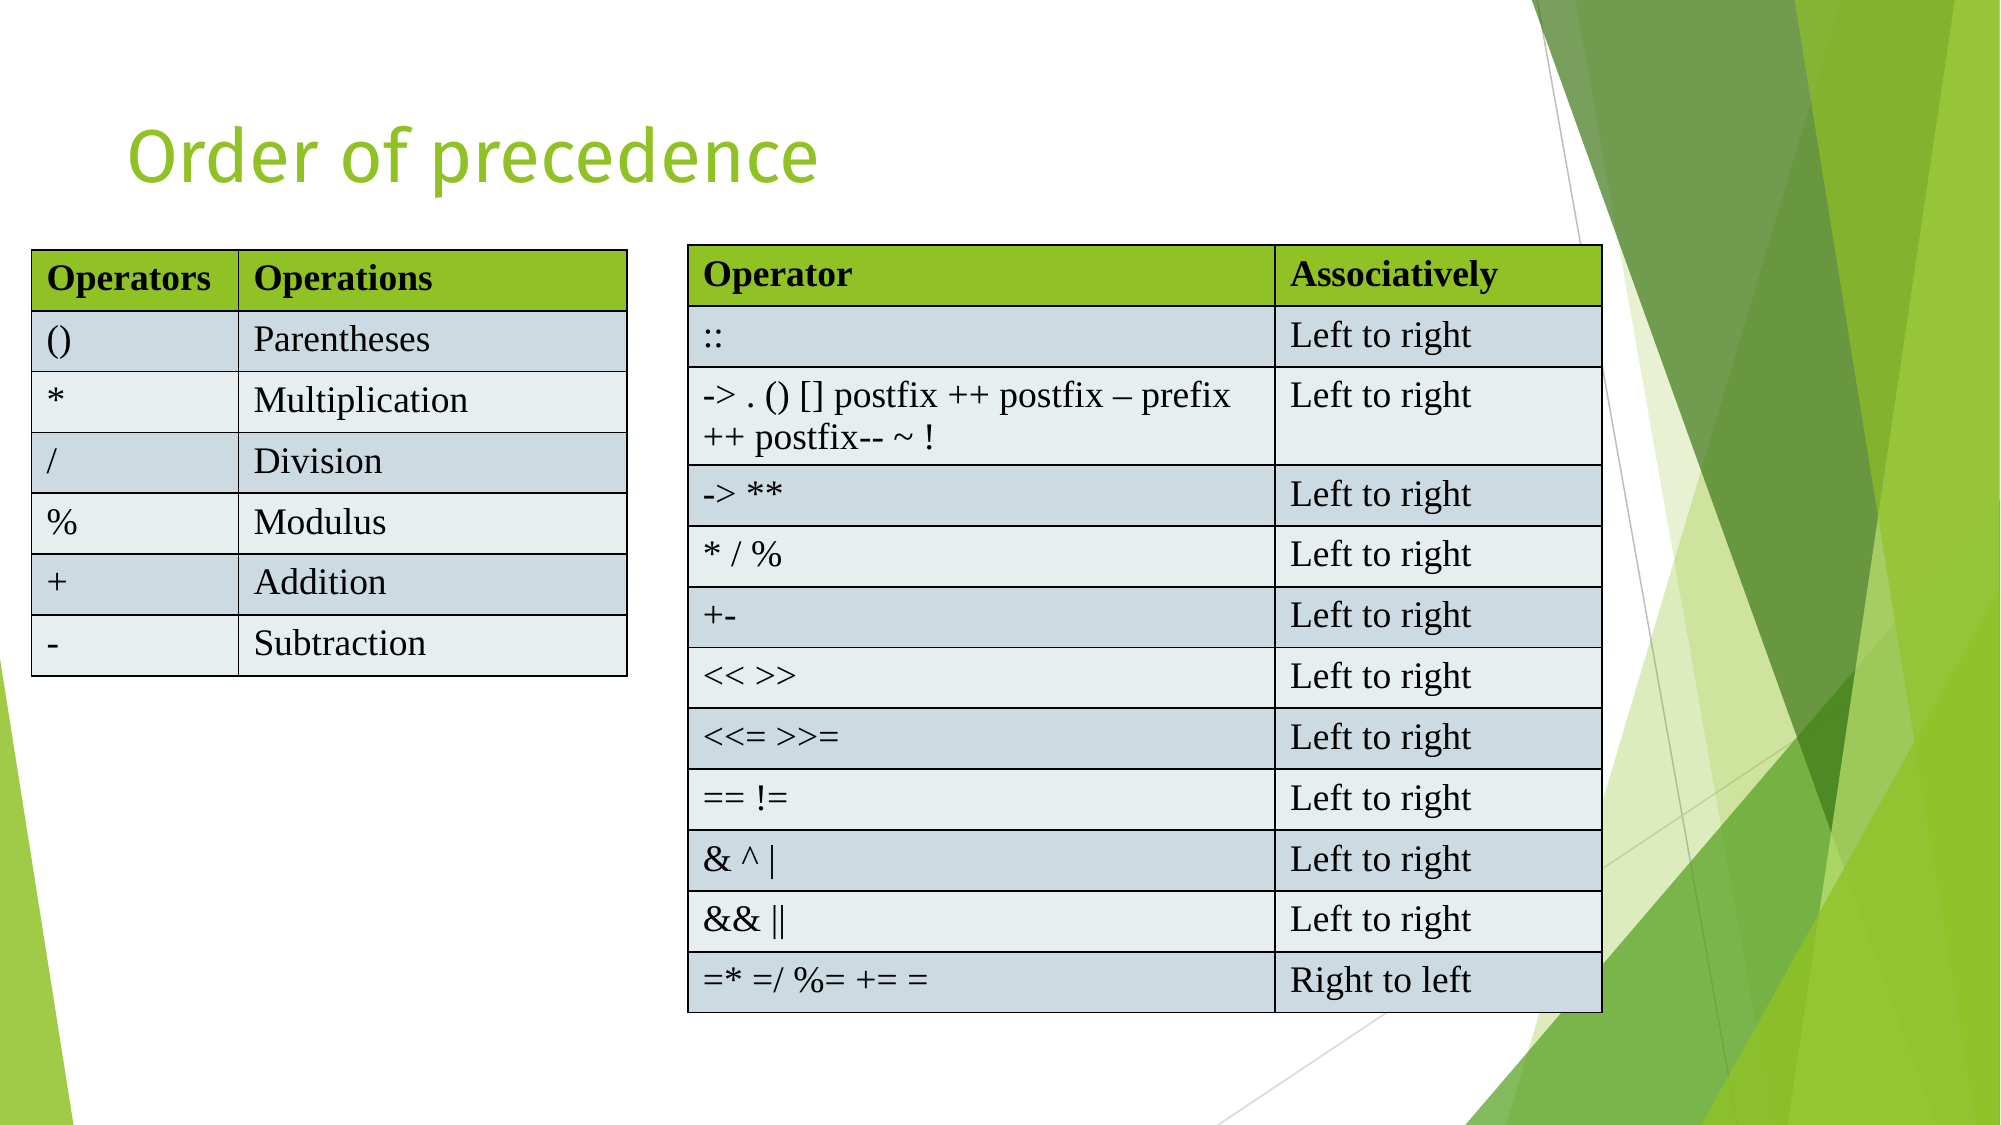

# Order of precedence
| Operator | Associatively |
| --- | --- |
| :: | Left to right |
| -> . () [] postfix ++ postfix – prefix ++ postfix-- ~ ! | Left to right |
| -> \*\* | Left to right |
| \* / % | Left to right |
| +- | Left to right |
| << >> | Left to right |
| <<= >>= | Left to right |
| == != | Left to right |
| & ^ | | Left to right |
| && || | Left to right |
| =\* =/ %= += = | Right to left |
| Operators | Operations |
| --- | --- |
| () | Parentheses |
| \* | Multiplication |
| / | Division |
| % | Modulus |
| + | Addition |
| - | Subtraction |